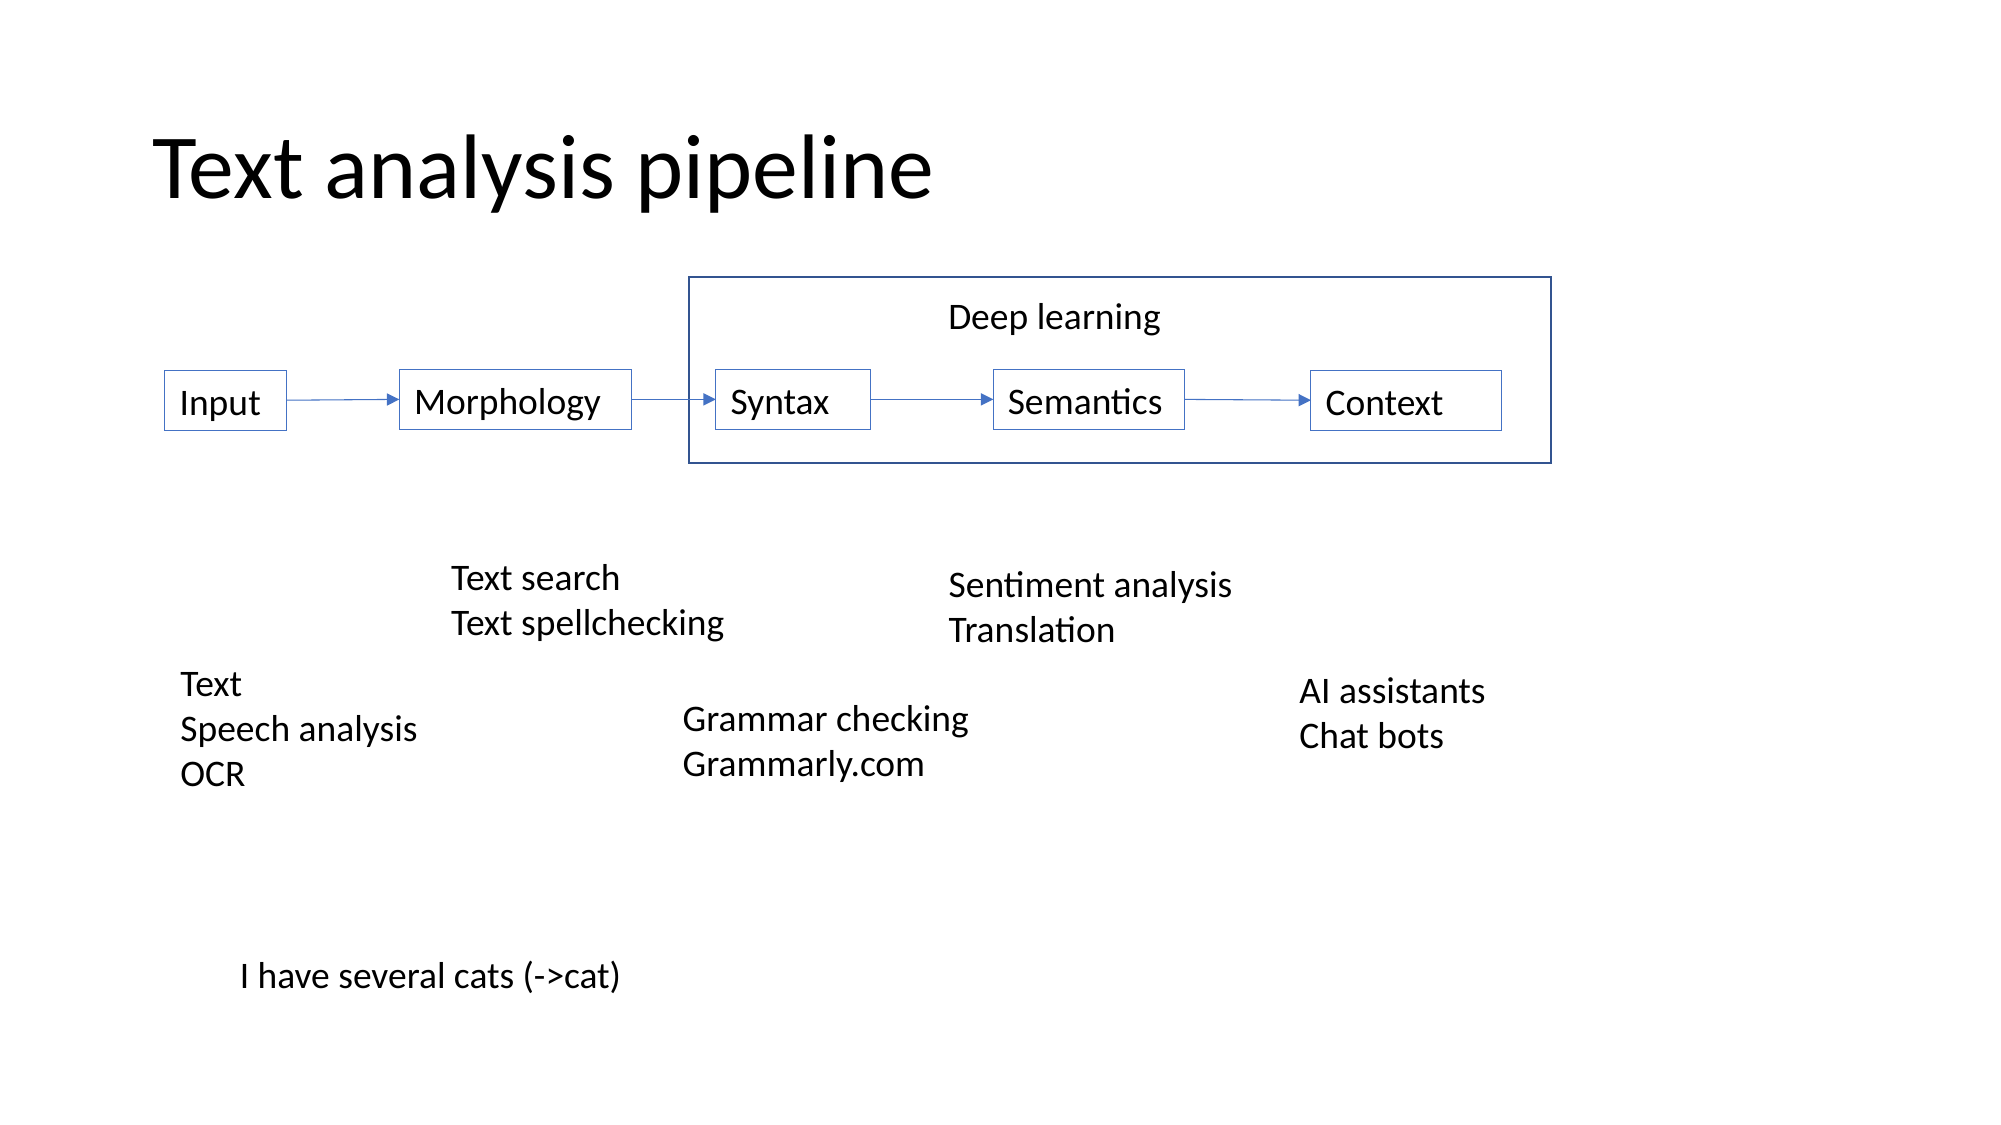

# Text analysis pipeline

Deep learning
Morphology
Syntax
Semantics
Input
Context
Text search
Text spellchecking
Sentiment analysis
Translation
Text
Speech analysis
OCR
AI assistants
Chat bots
Grammar checking
Grammarly.com
I have several cats (->cat)